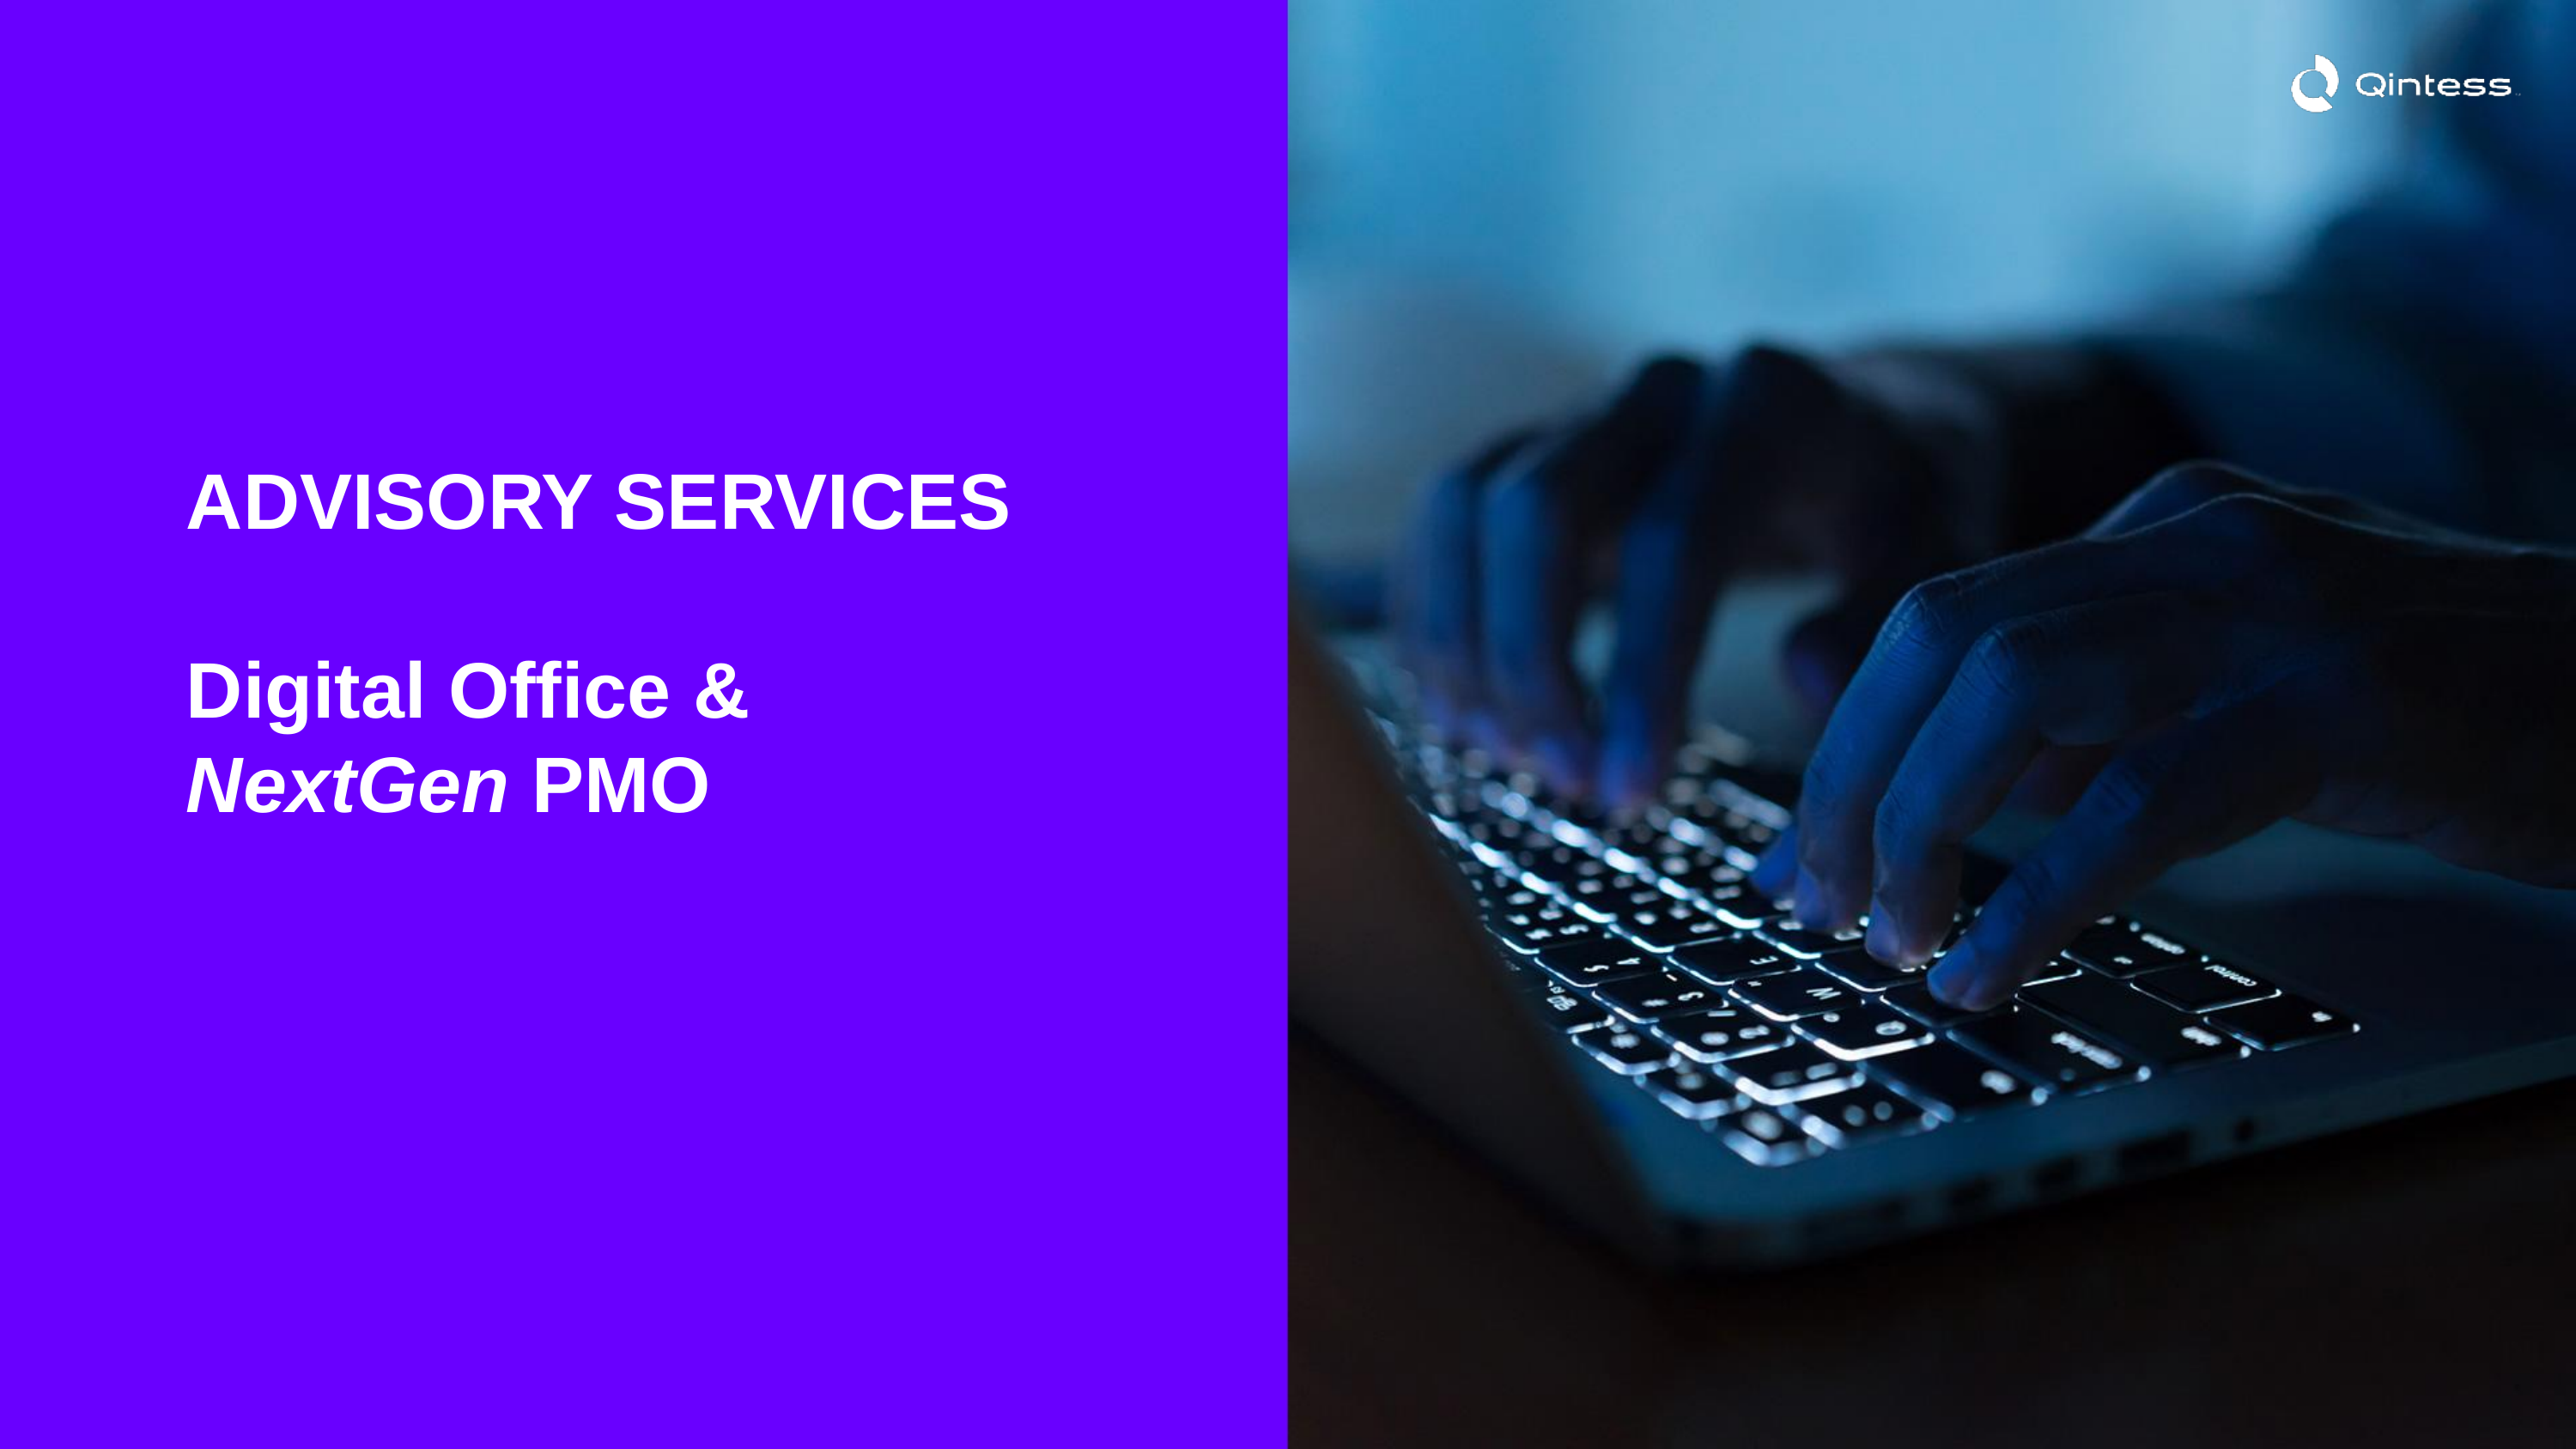

# ADVISORY SERVICES Digital Office & NextGen PMO